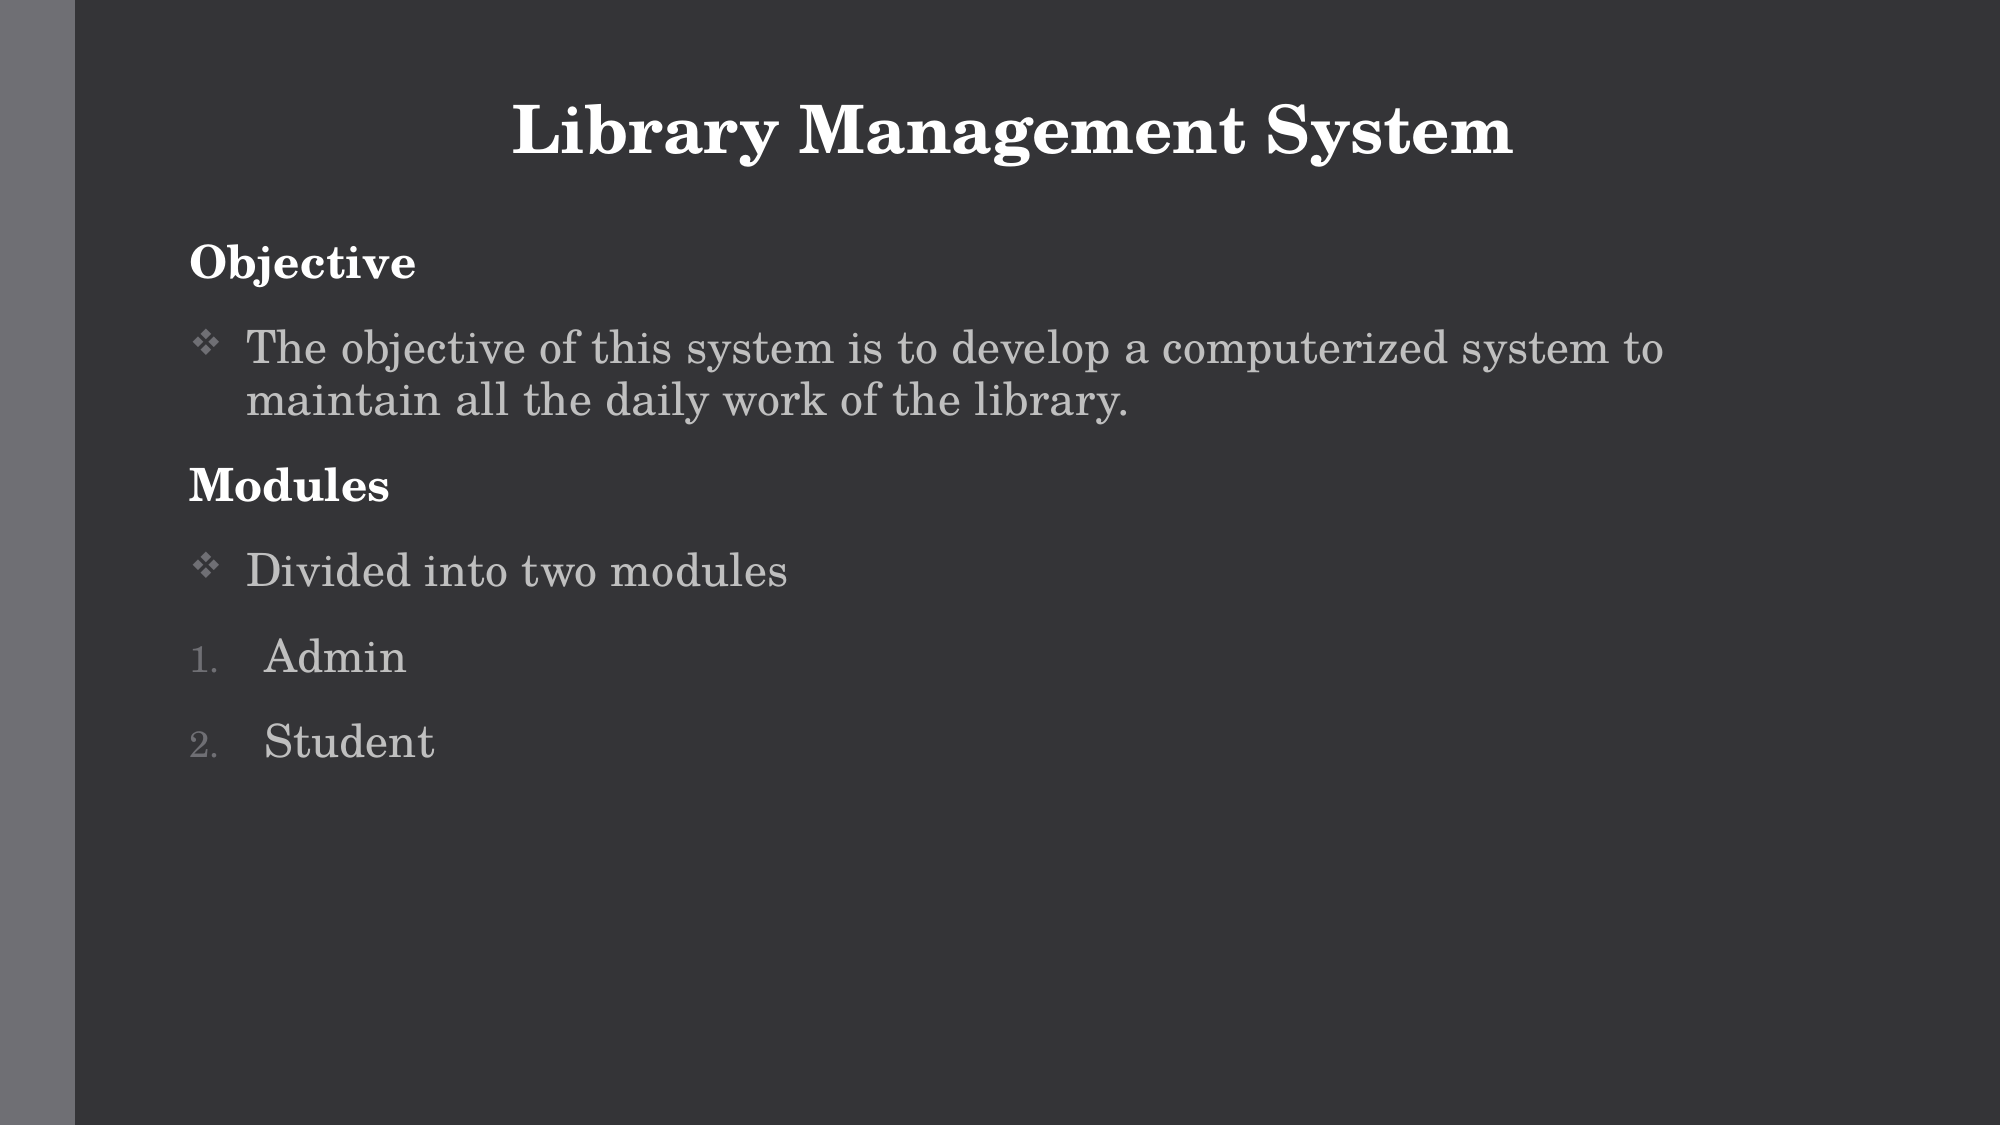

Library Management System
Objective
The objective of this system is to develop a computerized system to maintain all the daily work of the library.
Modules
Divided into two modules
Admin
Student